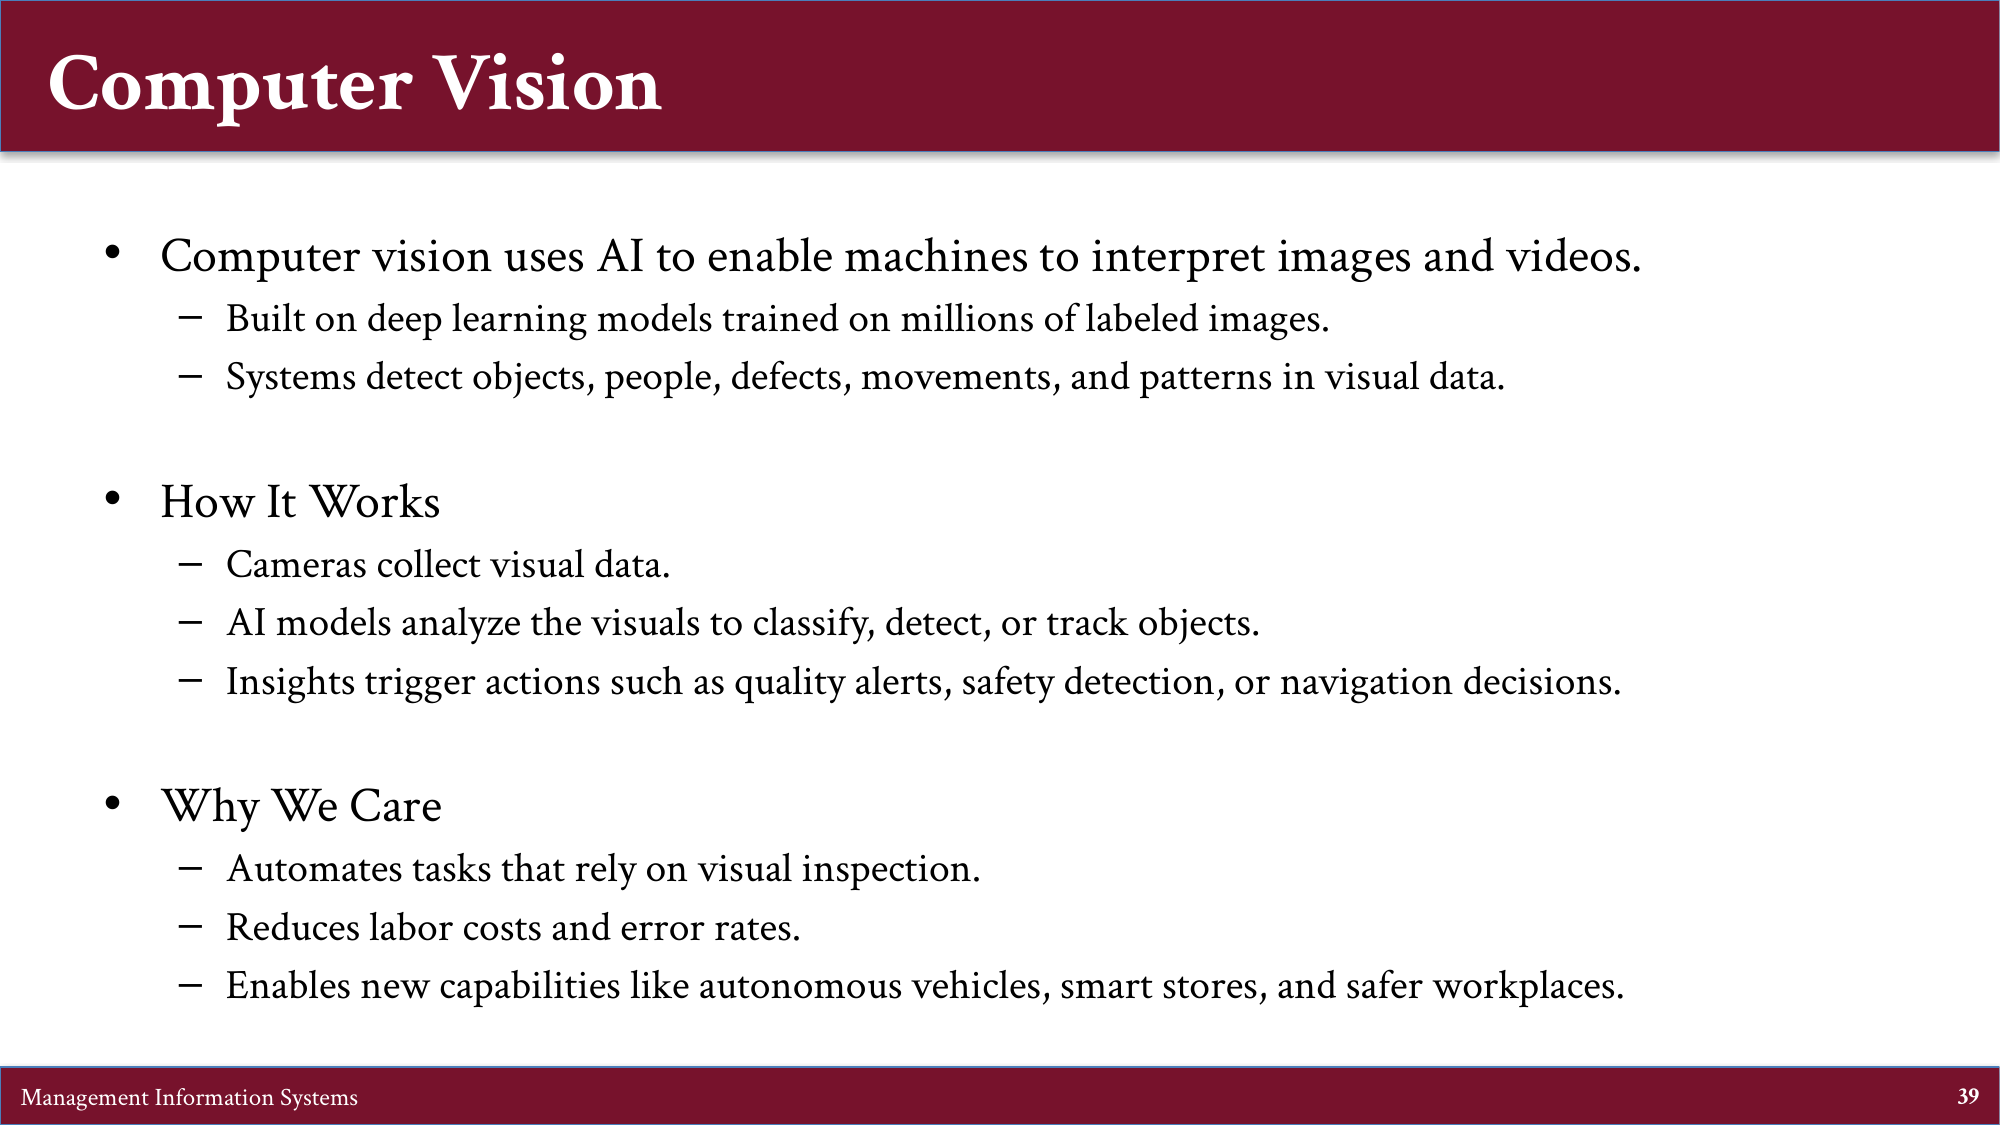

# Computer Vision
Computer vision uses AI to enable machines to interpret images and videos.
Built on deep learning models trained on millions of labeled images.
Systems detect objects, people, defects, movements, and patterns in visual data.

How It Works
Cameras collect visual data.
AI models analyze the visuals to classify, detect, or track objects.
Insights trigger actions such as quality alerts, safety detection, or navigation decisions.

Why We Care
Automates tasks that rely on visual inspection.
Reduces labor costs and error rates.
Enables new capabilities like autonomous vehicles, smart stores, and safer workplaces.

 Management Information Systems
39